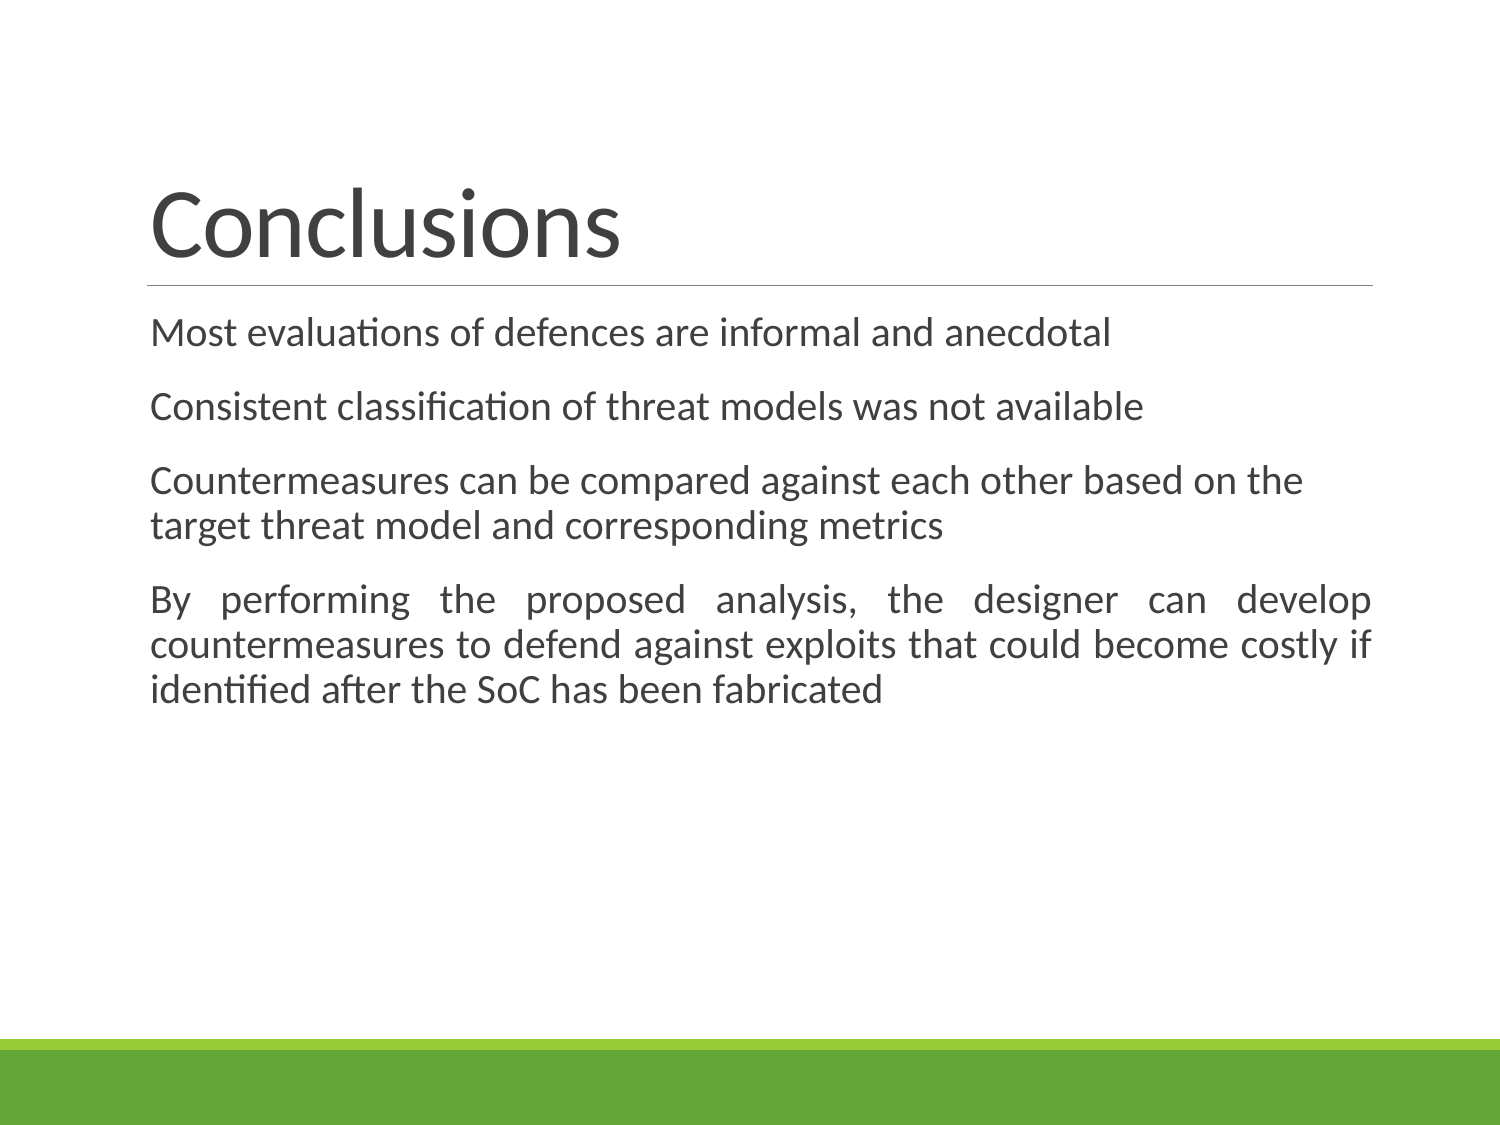

# Conclusions
Most evaluations of defences are informal and anecdotal
Consistent classification of threat models was not available
Countermeasures can be compared against each other based on the target threat model and corresponding metrics
By performing the proposed analysis, the designer can develop countermeasures to defend against exploits that could become costly if identified after the SoC has been fabricated